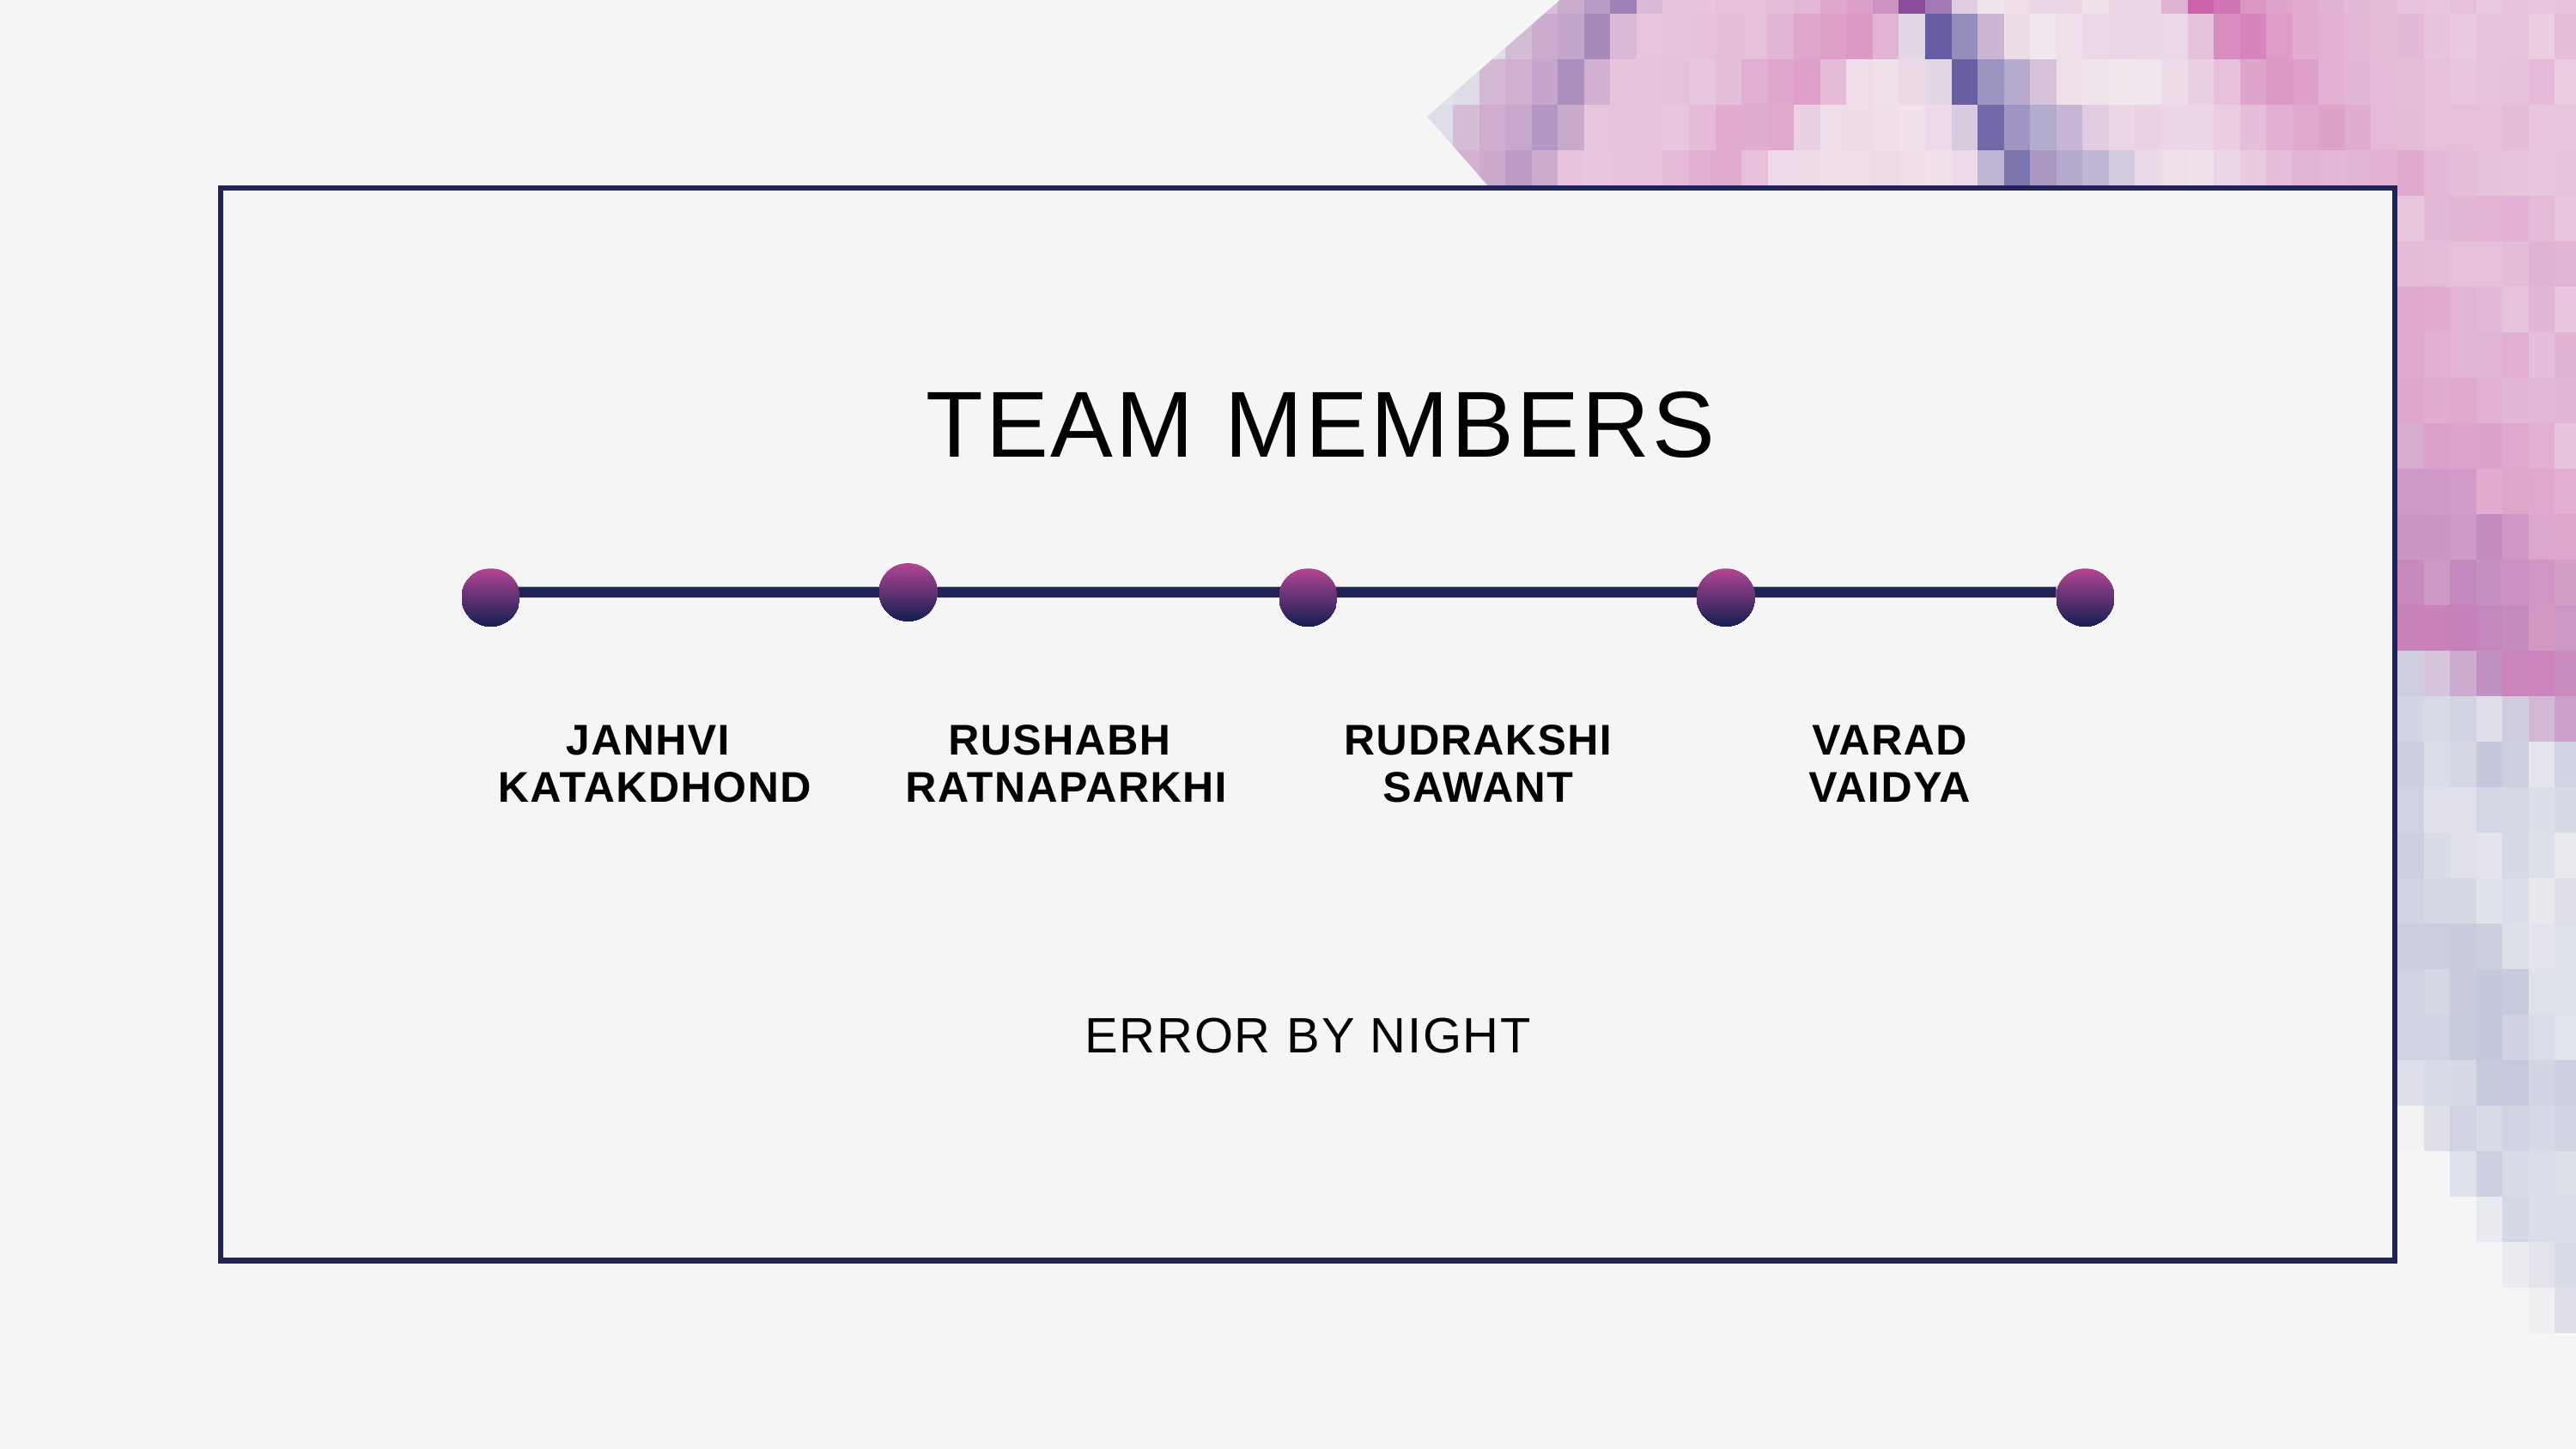

TEAM MEMBERS

JANHVI
KATAKDHOND
RUSHABH
RATNAPARKHI
RUDRAKSHI
SAWANT
VARAD
VAIDYA
ERROR BY NIGHT